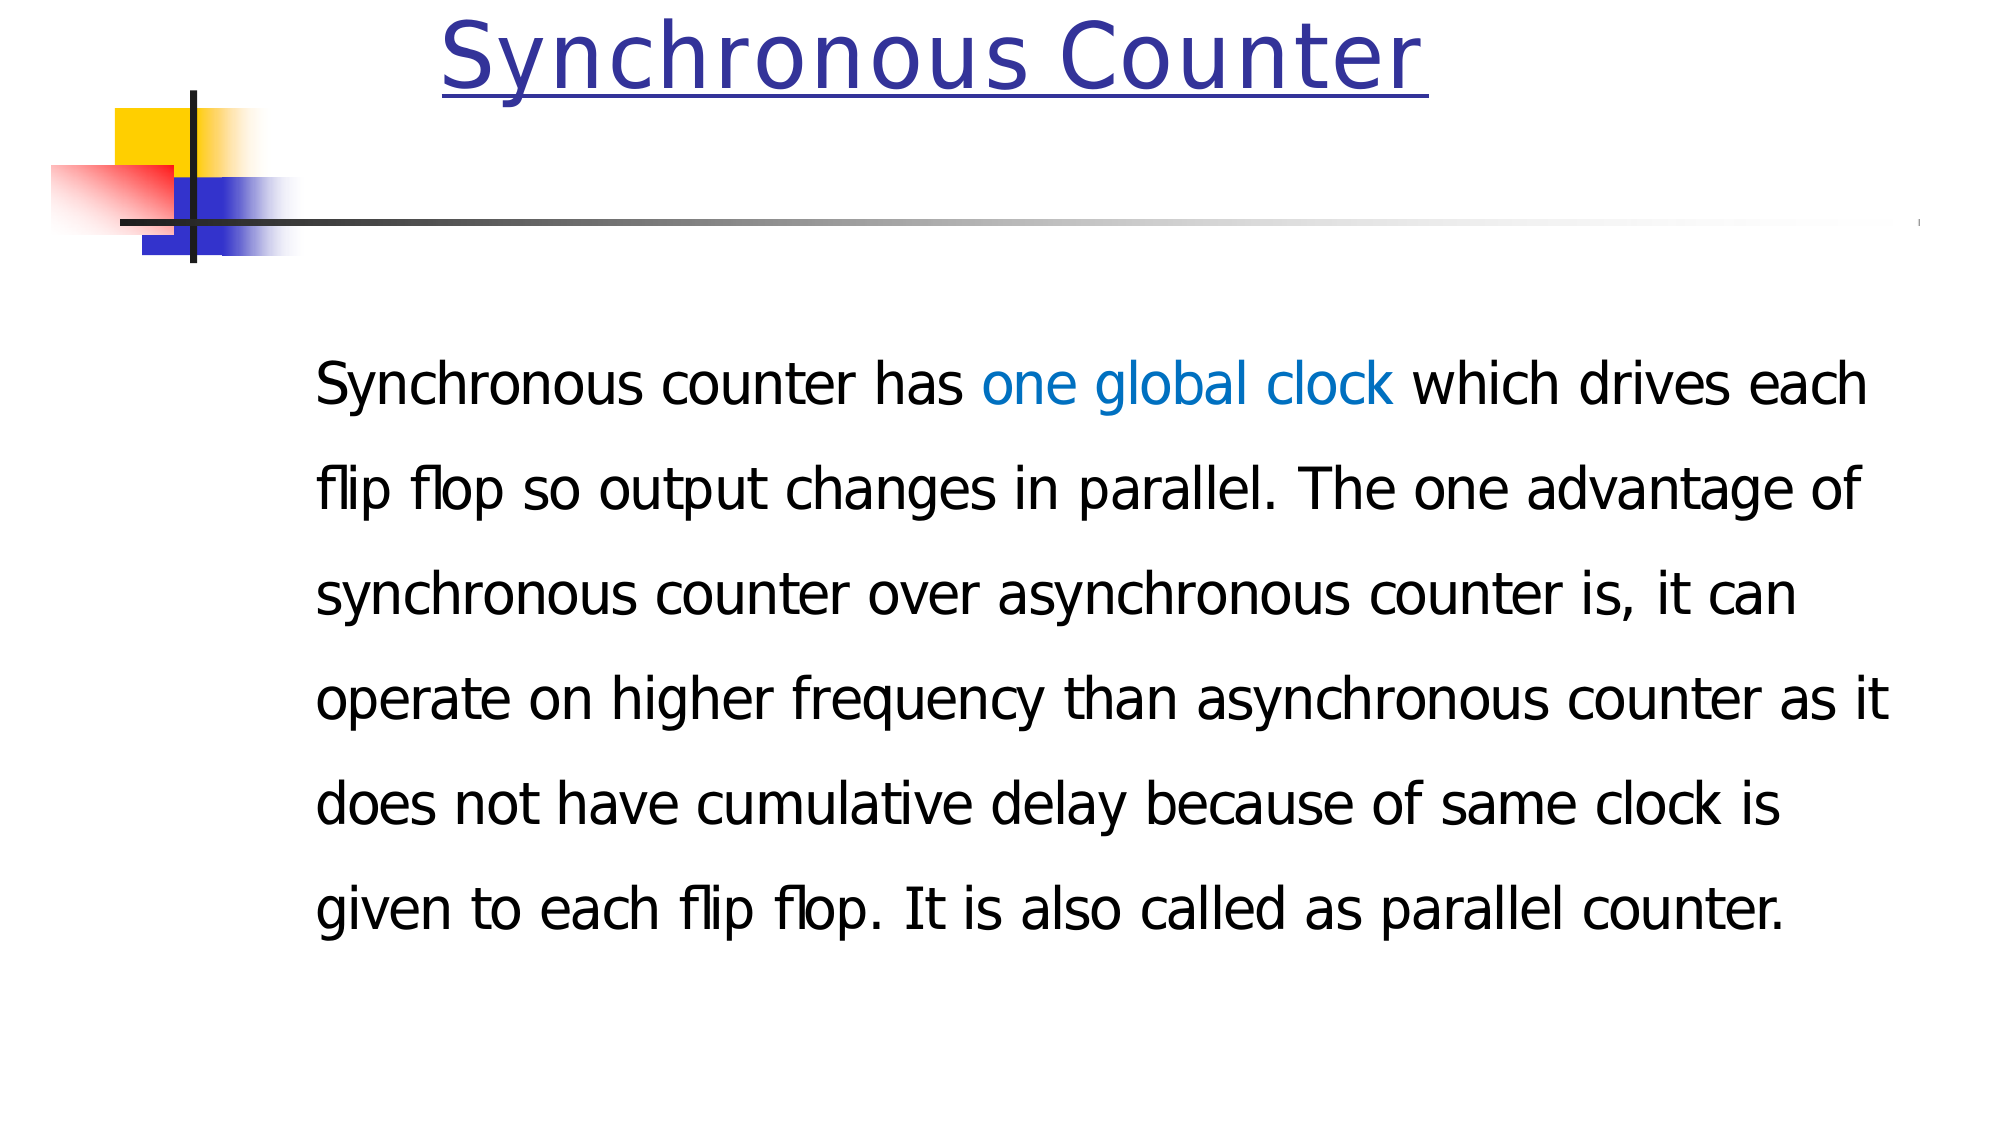

# Synchronous Counter
Synchronous counter has one global clock which drives each flip flop so output changes in parallel. The one advantage of synchronous counter over asynchronous counter is, it can operate on higher frequency than asynchronous counter as it does not have cumulative delay because of same clock is given to each flip flop. It is also called as parallel counter.